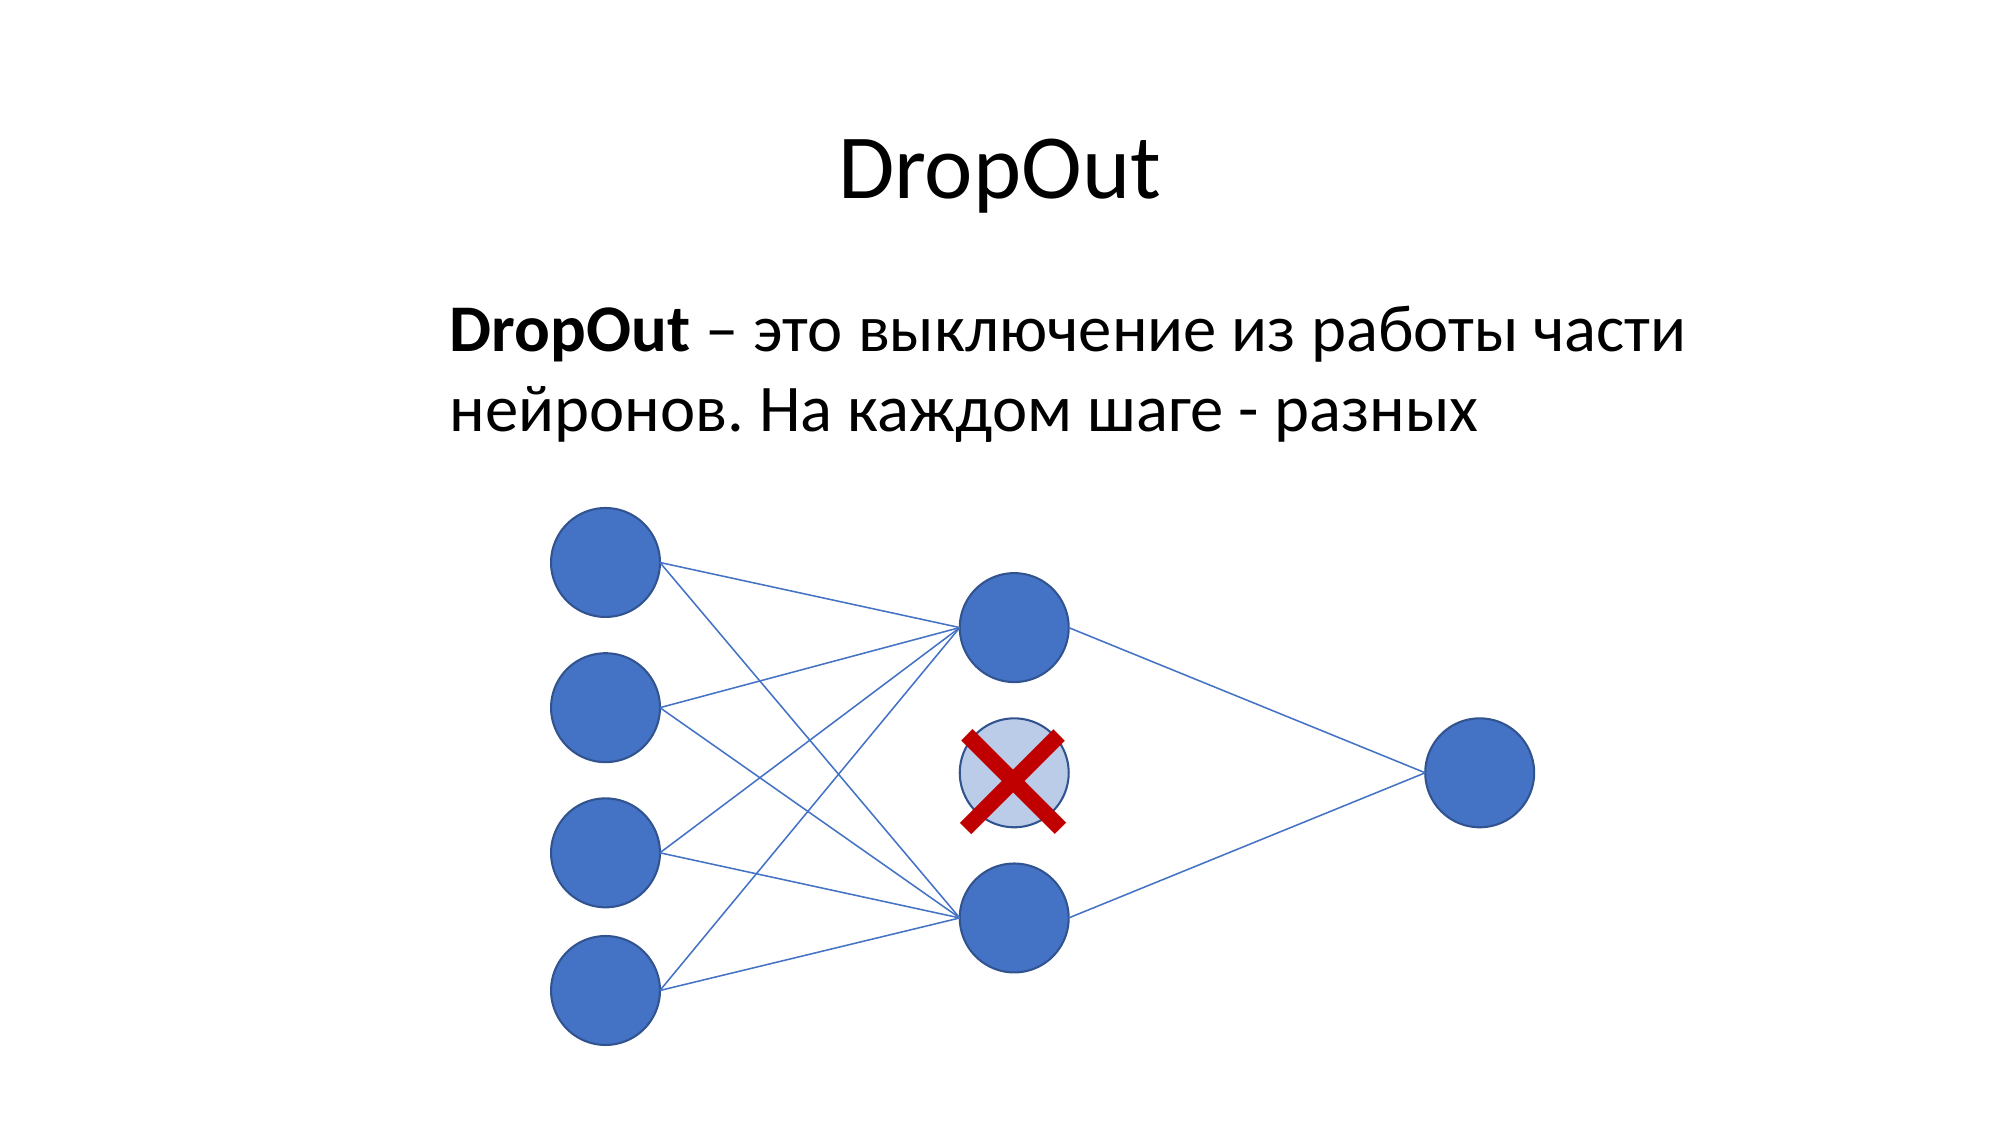

# DropOut
DropOut – это выключение из работы части нейронов. На каждом шаге - разных

×